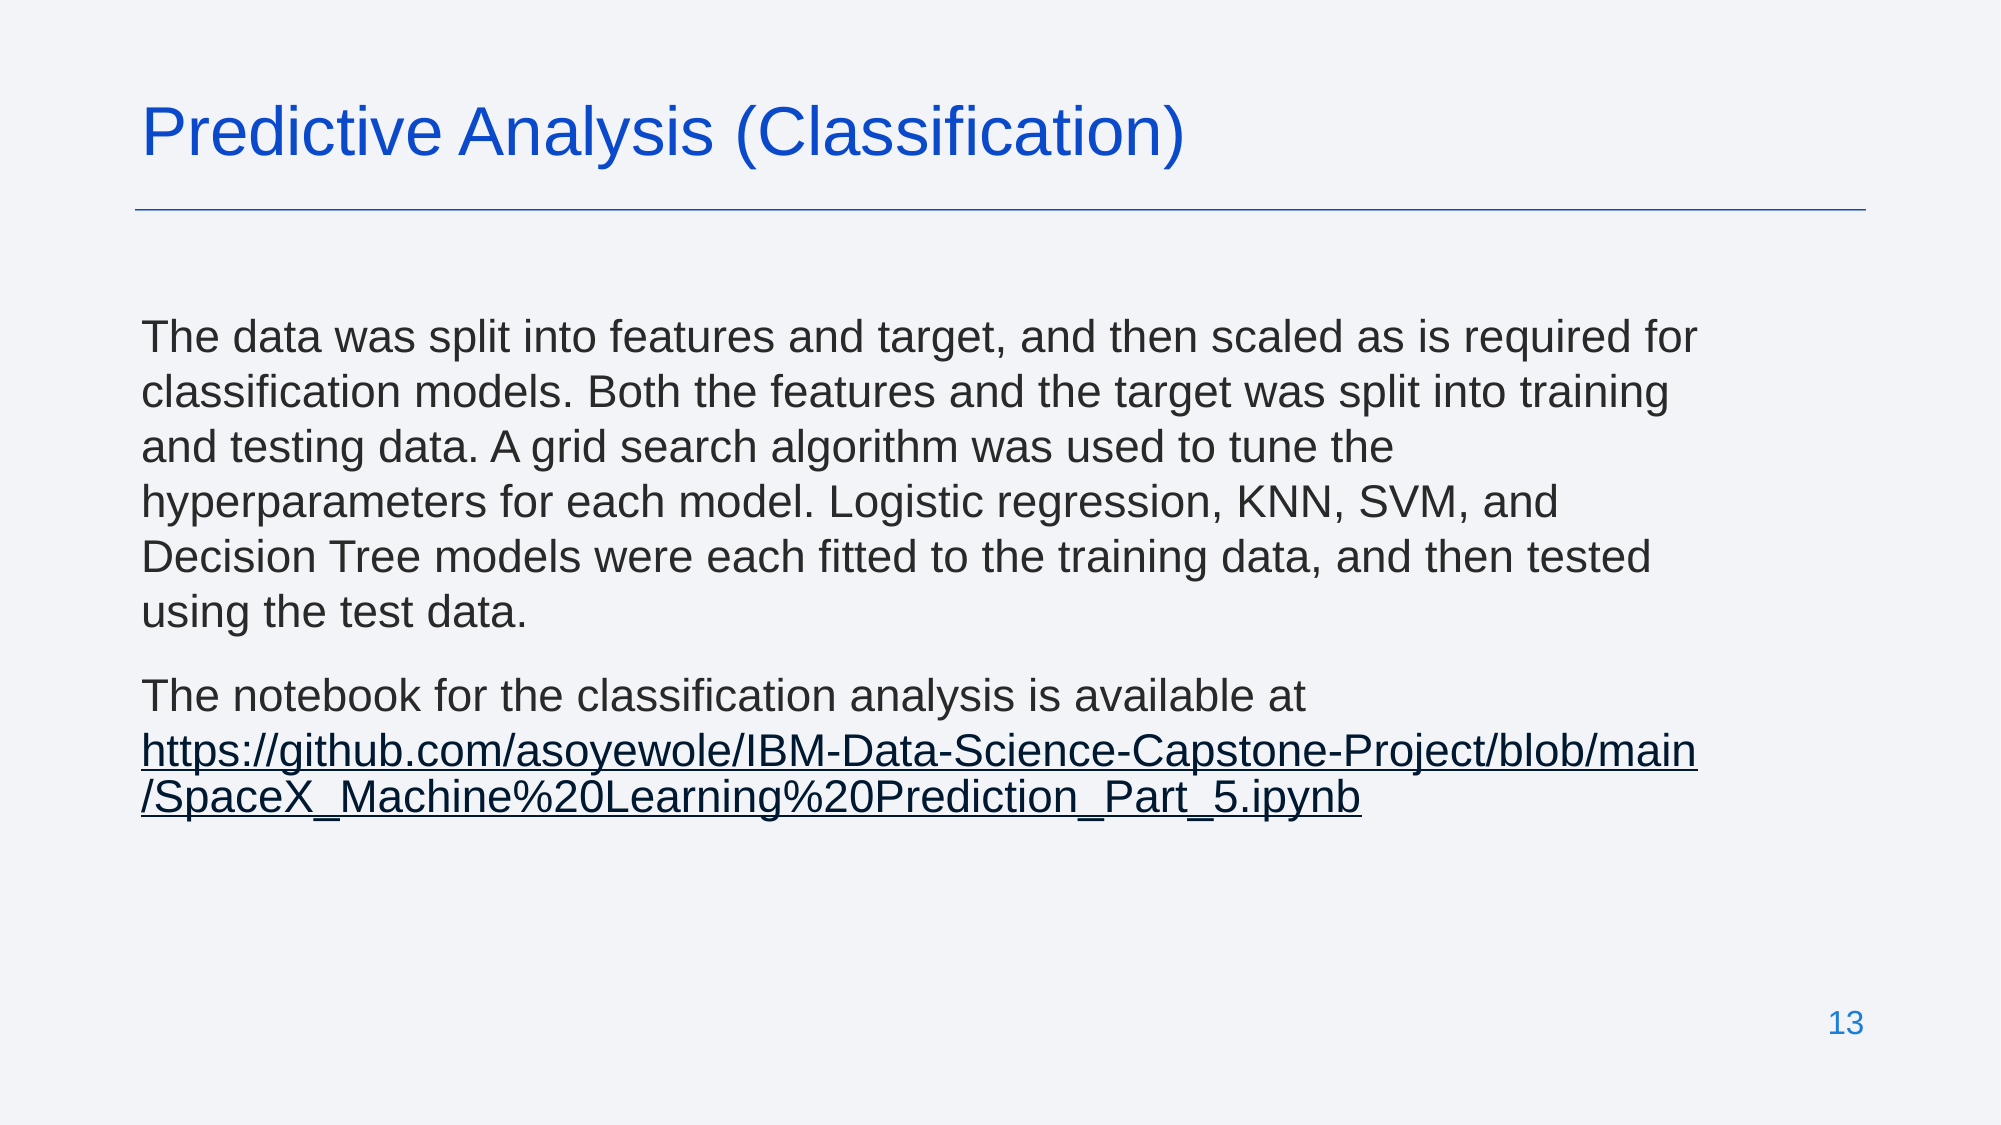

Predictive Analysis (Classification)
The data was split into features and target, and then scaled as is required for classification models. Both the features and the target was split into training and testing data. A grid search algorithm was used to tune the hyperparameters for each model. Logistic regression, KNN, SVM, and Decision Tree models were each fitted to the training data, and then tested using the test data.
The notebook for the classification analysis is available at https://github.com/asoyewole/IBM-Data-Science-Capstone-Project/blob/main/SpaceX_Machine%20Learning%20Prediction_Part_5.ipynb

13